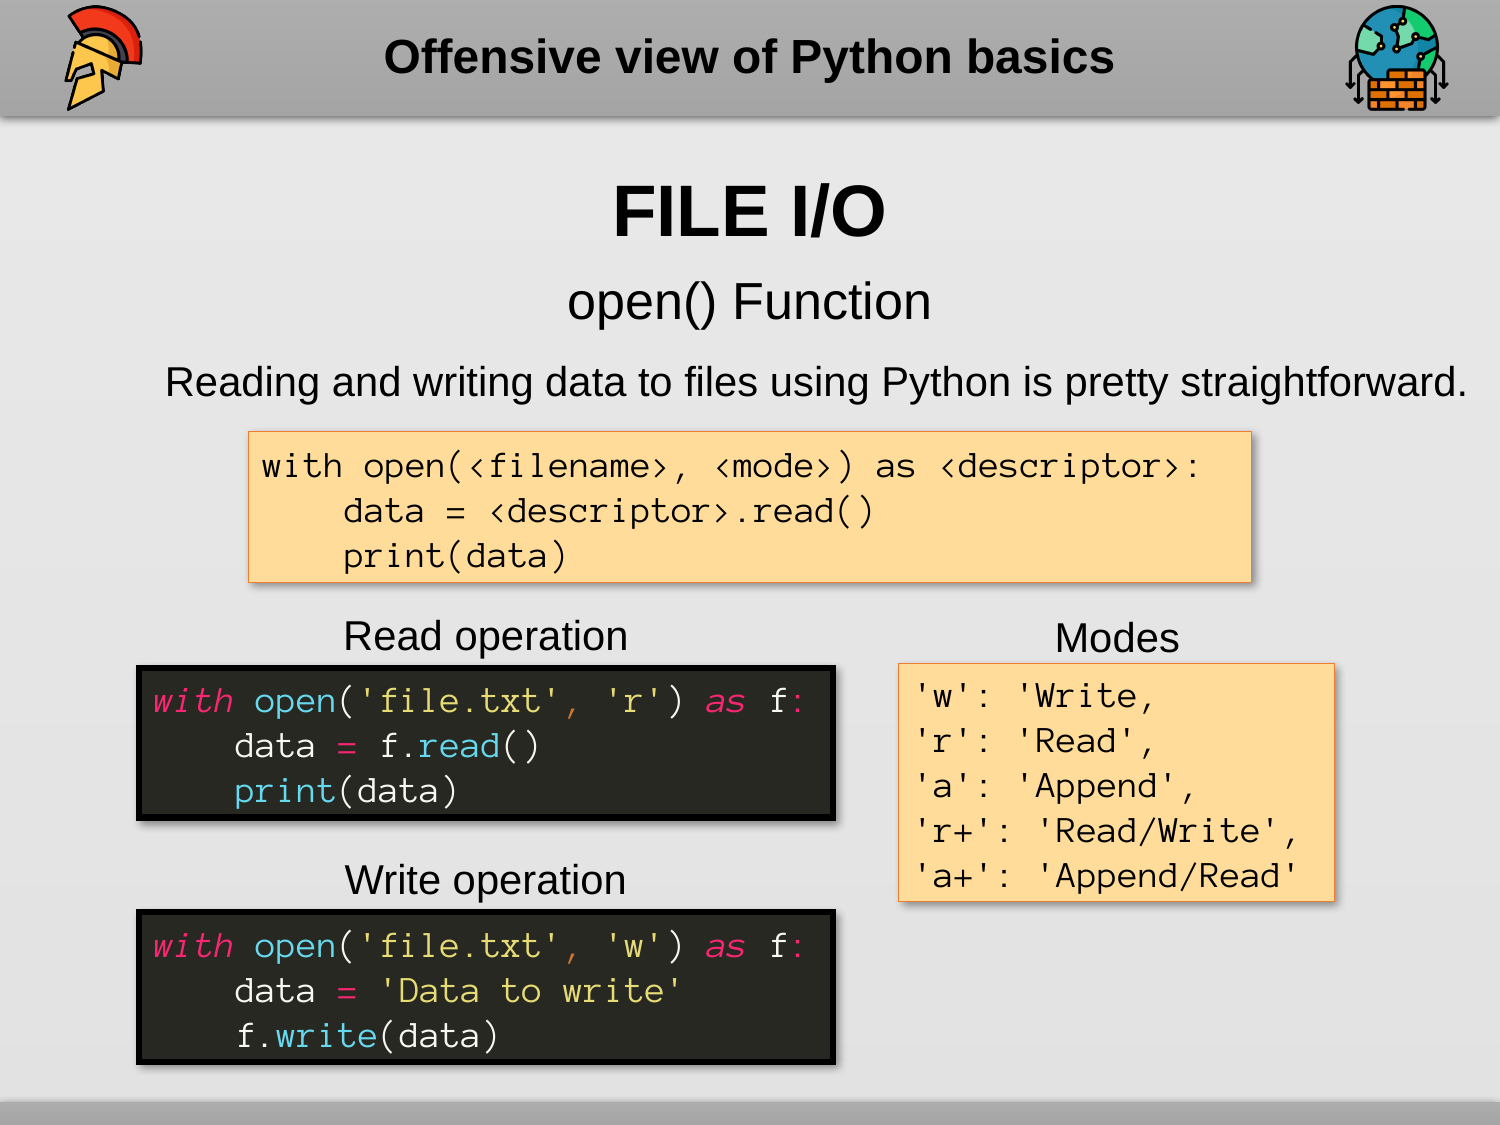

FILE I/o
open() Function
	Reading and writing data to files using Python is pretty straightforward.
with open(<filename>, <mode>) as <descriptor>:
    data = <descriptor>.read()
    print(data)
Read operation
Modes
'w': 'Write,
'r': 'Read',
'a': 'Append',
'r+': 'Read/Write',
'a+': 'Append/Read'
with open('file.txt', 'r') as f:
    data = f.read()
    print(data)
Write operation
with open('file.txt', 'w') as f:
    data = 'Data to write'
    f.write(data)